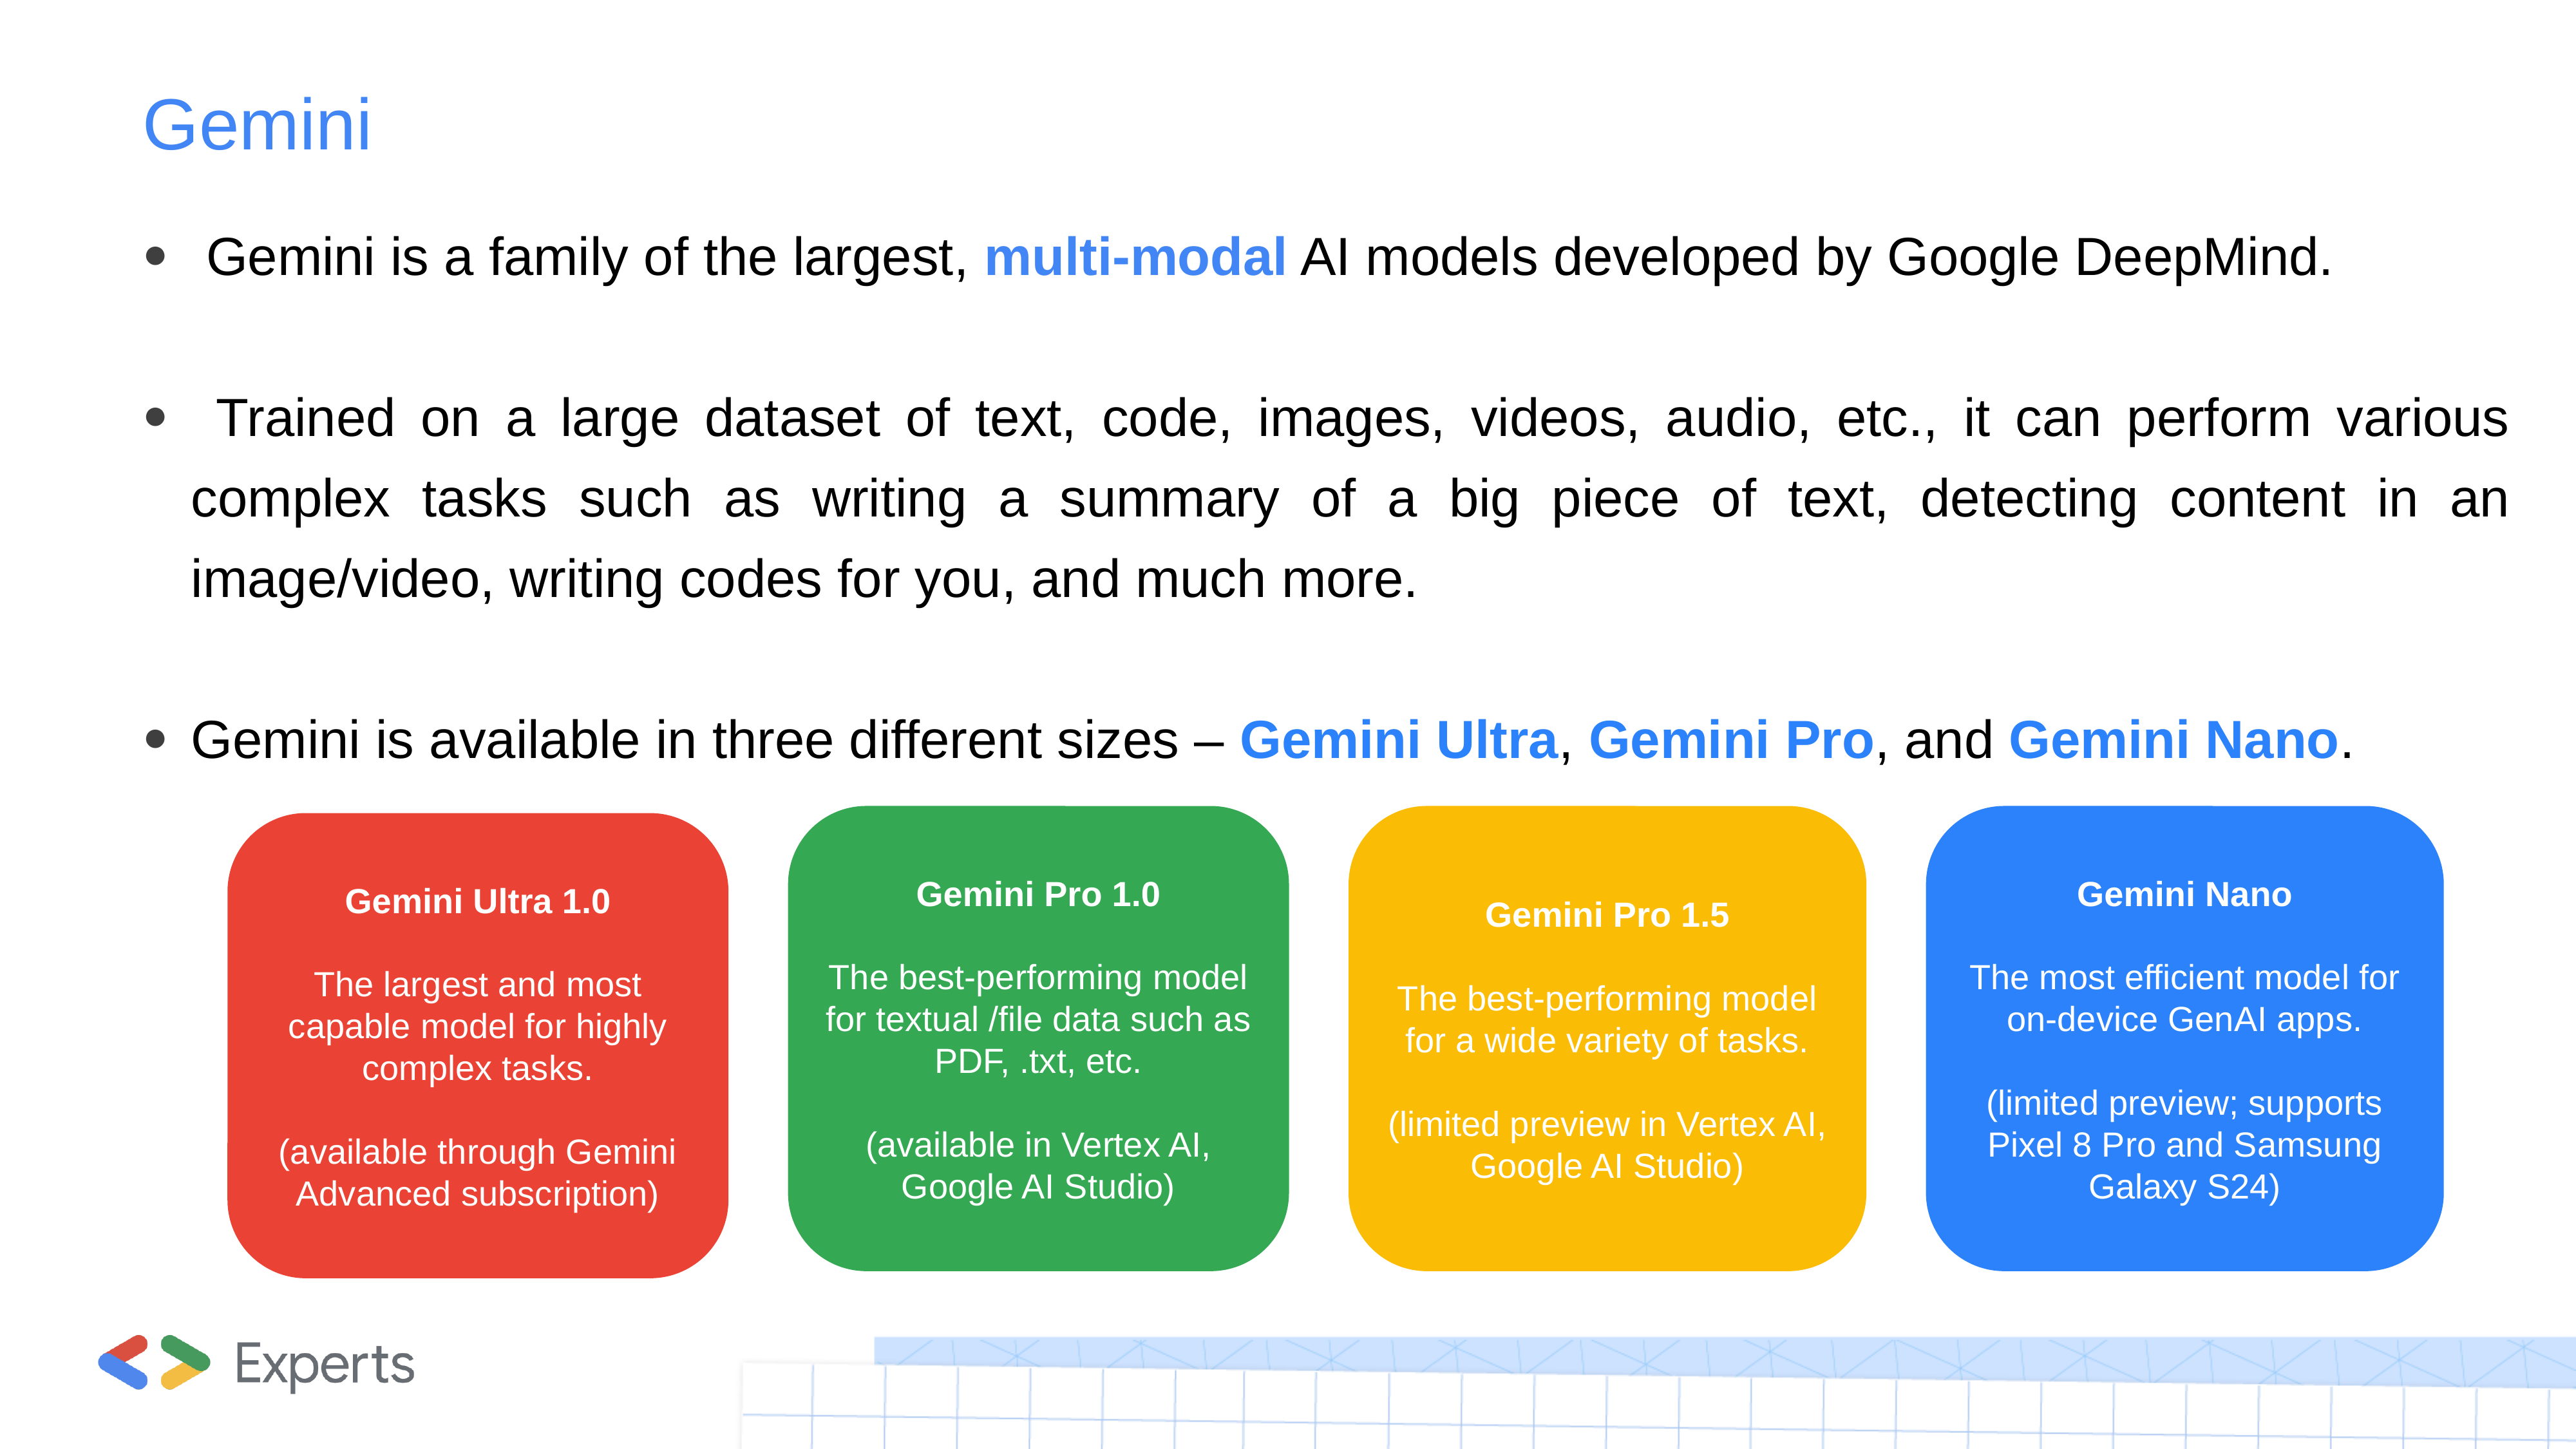

# Gemini
 Gemini is a family of the largest, multi-modal AI models developed by Google DeepMind.

 Trained on a large dataset of text, code, images, videos, audio, etc., it can perform various complex tasks such as writing a summary of a big piece of text, detecting content in an image/video, writing codes for you, and much more.

Gemini is available in three different sizes – Gemini Ultra, Gemini Pro, and Gemini Nano.

Gemini Pro 1.0

The best-performing model for textual /file data such as PDF, .txt, etc.
(available in Vertex AI, Google AI Studio)
Gemini Pro 1.5

The best-performing model for a wide variety of tasks.
(limited preview in Vertex AI, Google AI Studio)
Gemini Nano

The most efficient model for on-device GenAI apps.
(limited preview; supports Pixel 8 Pro and Samsung Galaxy S24)
Gemini Ultra 1.0

The largest and most capable model for highly complex tasks.
(available through Gemini Advanced subscription)